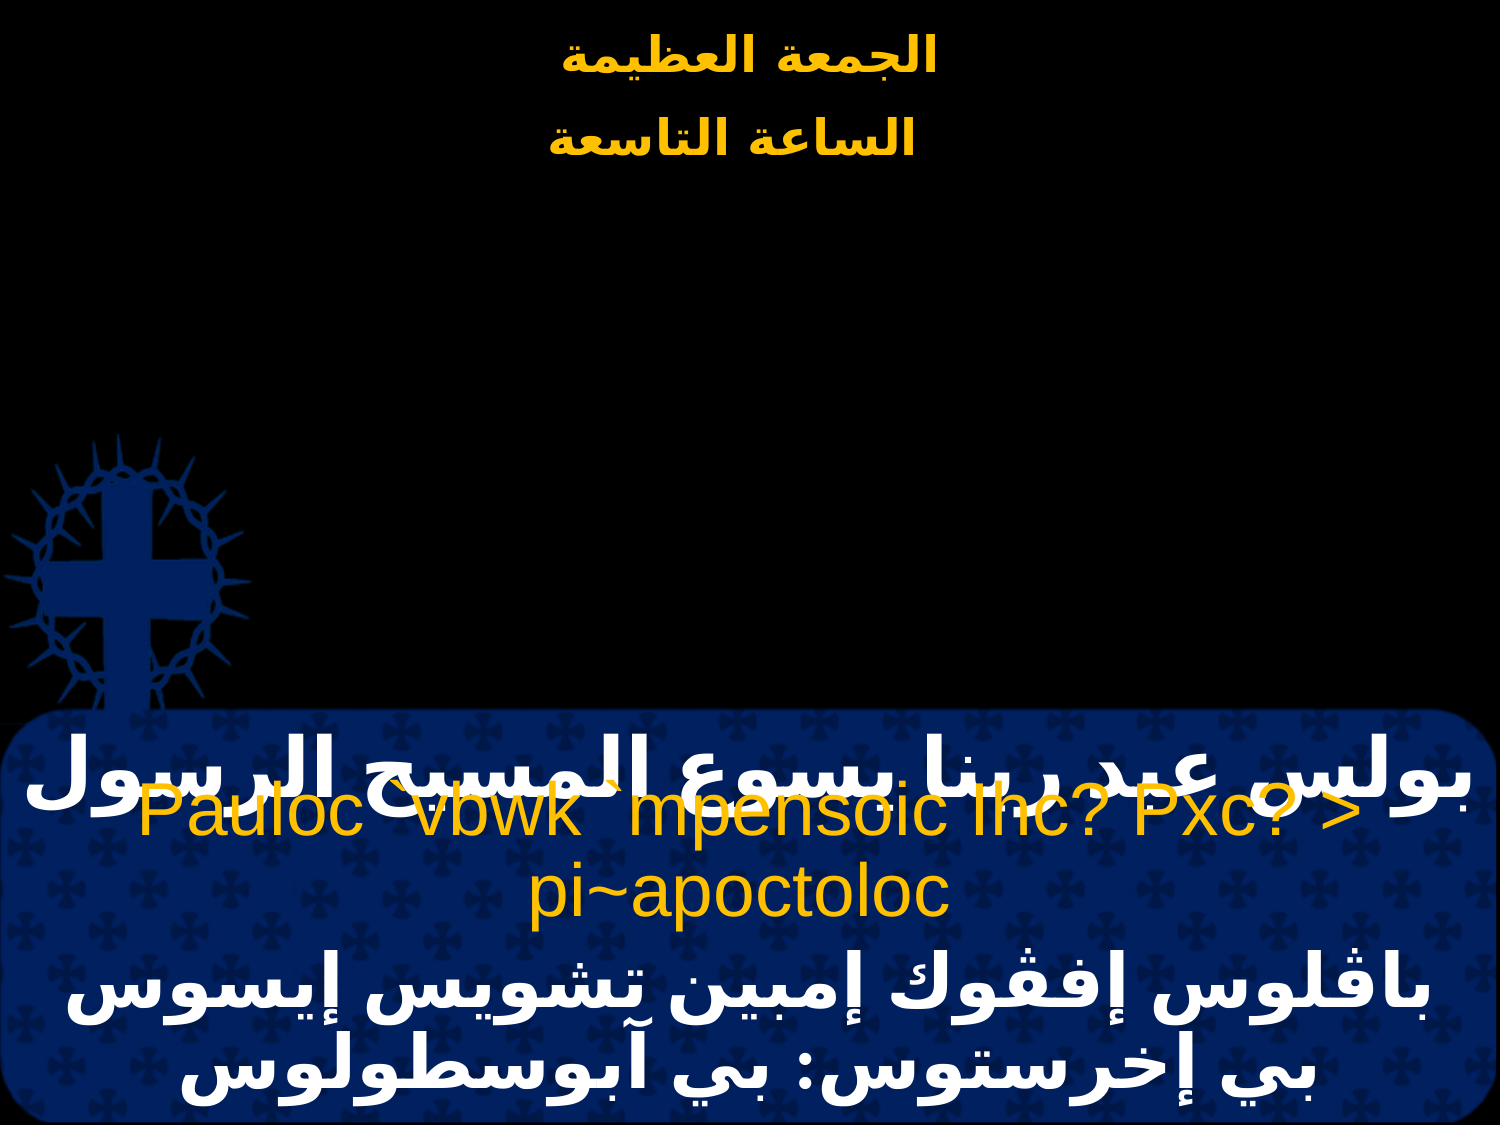

# بولس عبد ربنا يسوع المسيح الرسول
Pauloc `vbwk `mpensoic Ihc? Pxc? > pi~apoctoloc
باڤلوس إفڤوك إمبين تشويس إيسوس بي إخرستوس: بي آبوسطولوس